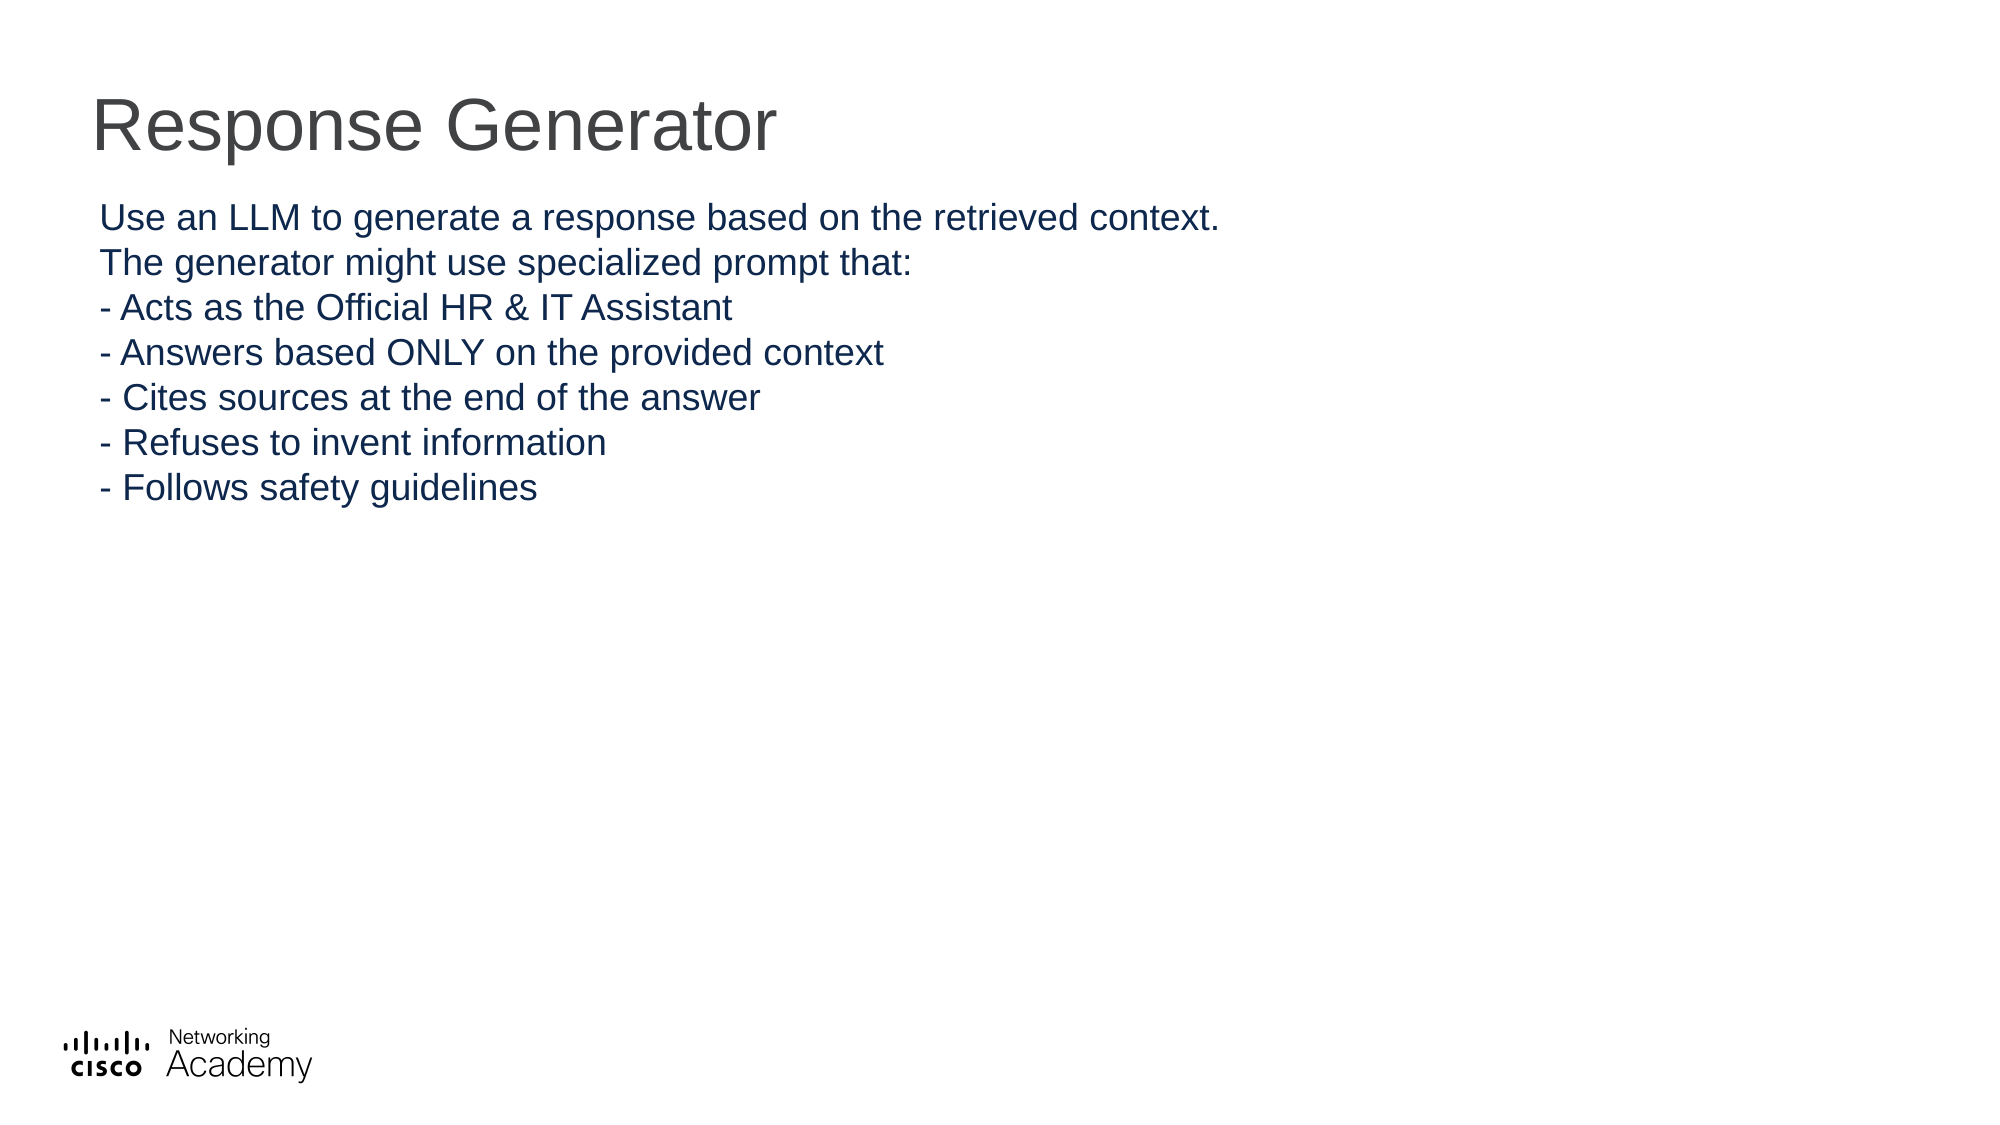

# Response Generator
Use an LLM to generate a response based on the retrieved context.
The generator might use specialized prompt that:
- Acts as the Official HR & IT Assistant
- Answers based ONLY on the provided context
- Cites sources at the end of the answer
- Refuses to invent information
- Follows safety guidelines